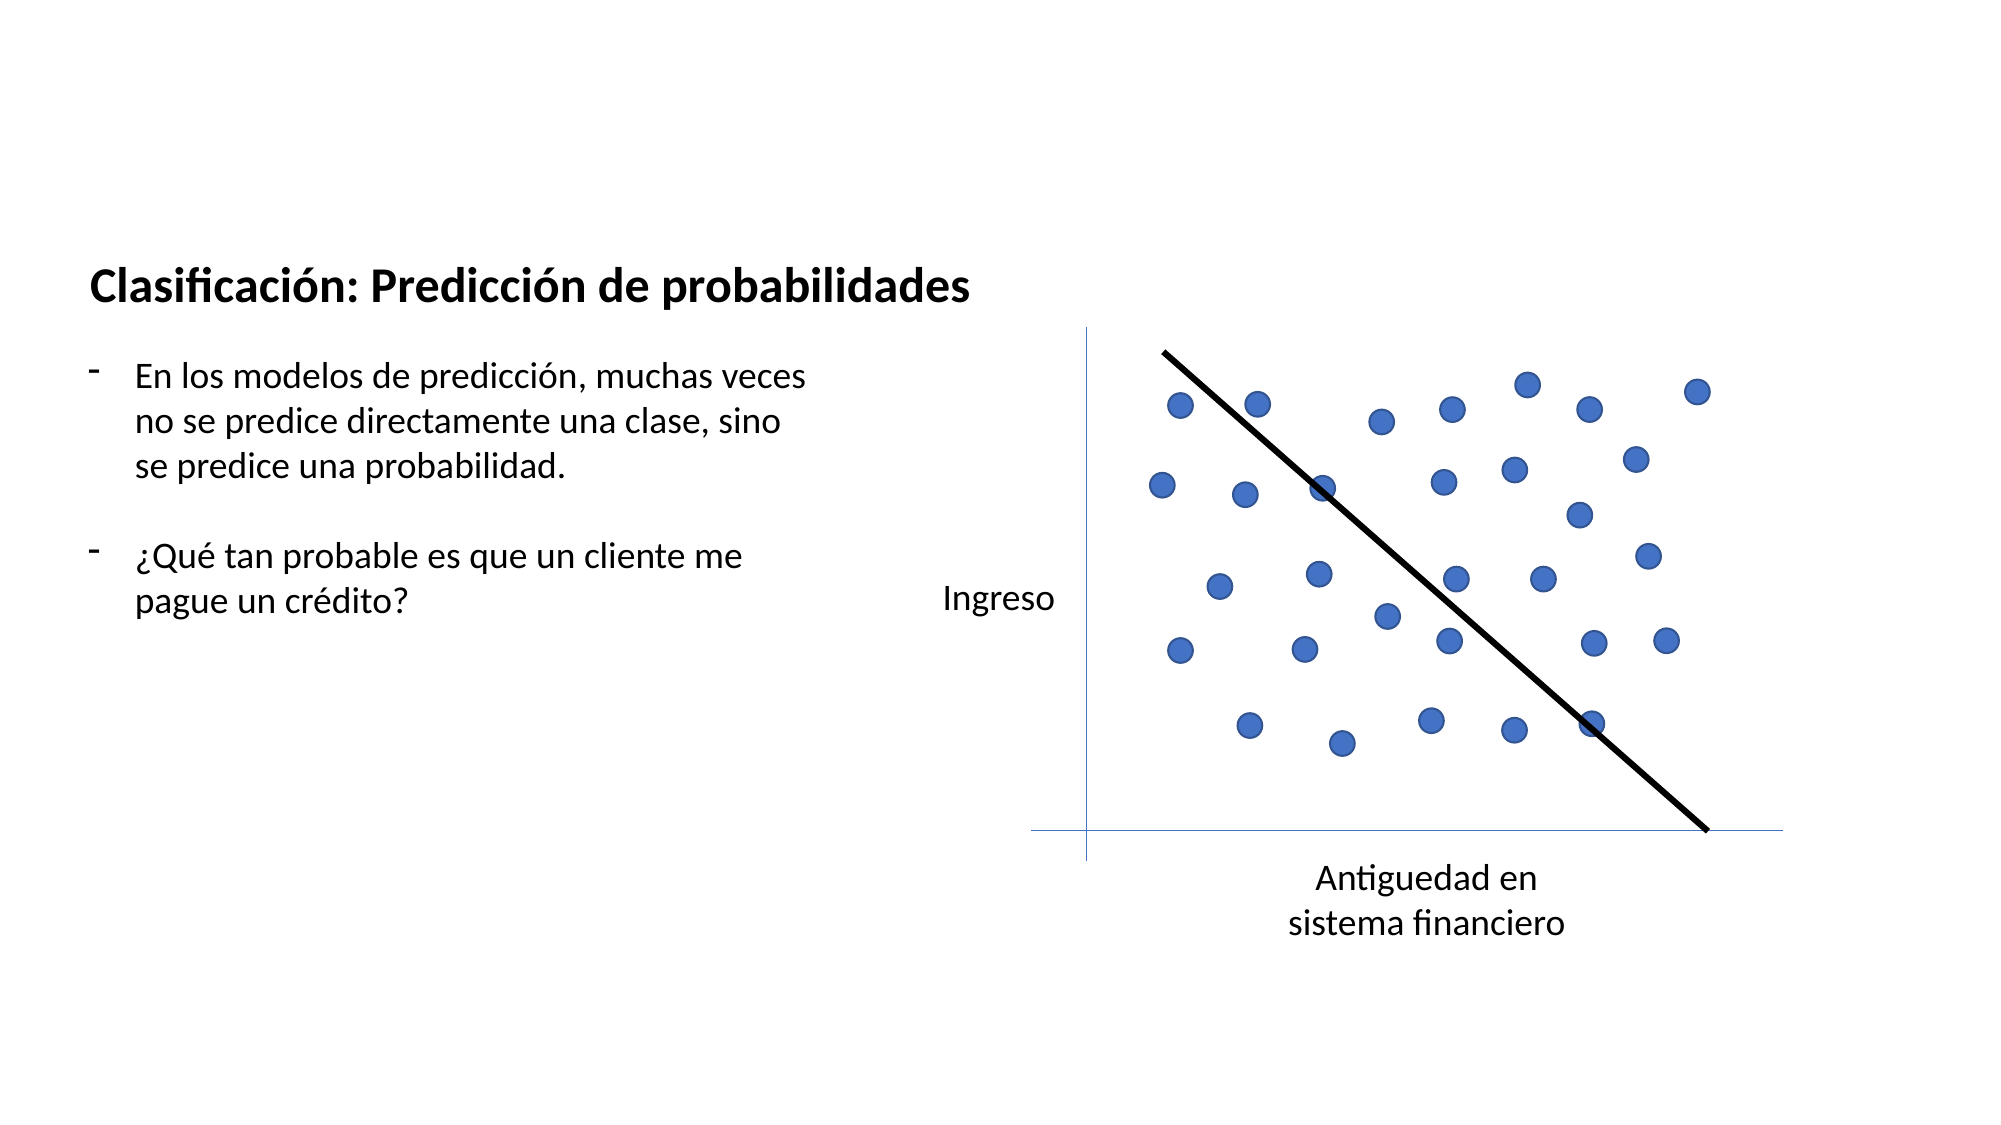

Clasificación: Predicción de probabilidades
En los modelos de predicción, muchas veces no se predice directamente una clase, sino se predice una probabilidad.

¿Qué tan probable es que un cliente me pague un crédito?

Ingreso

Antiguedad en sistema financiero